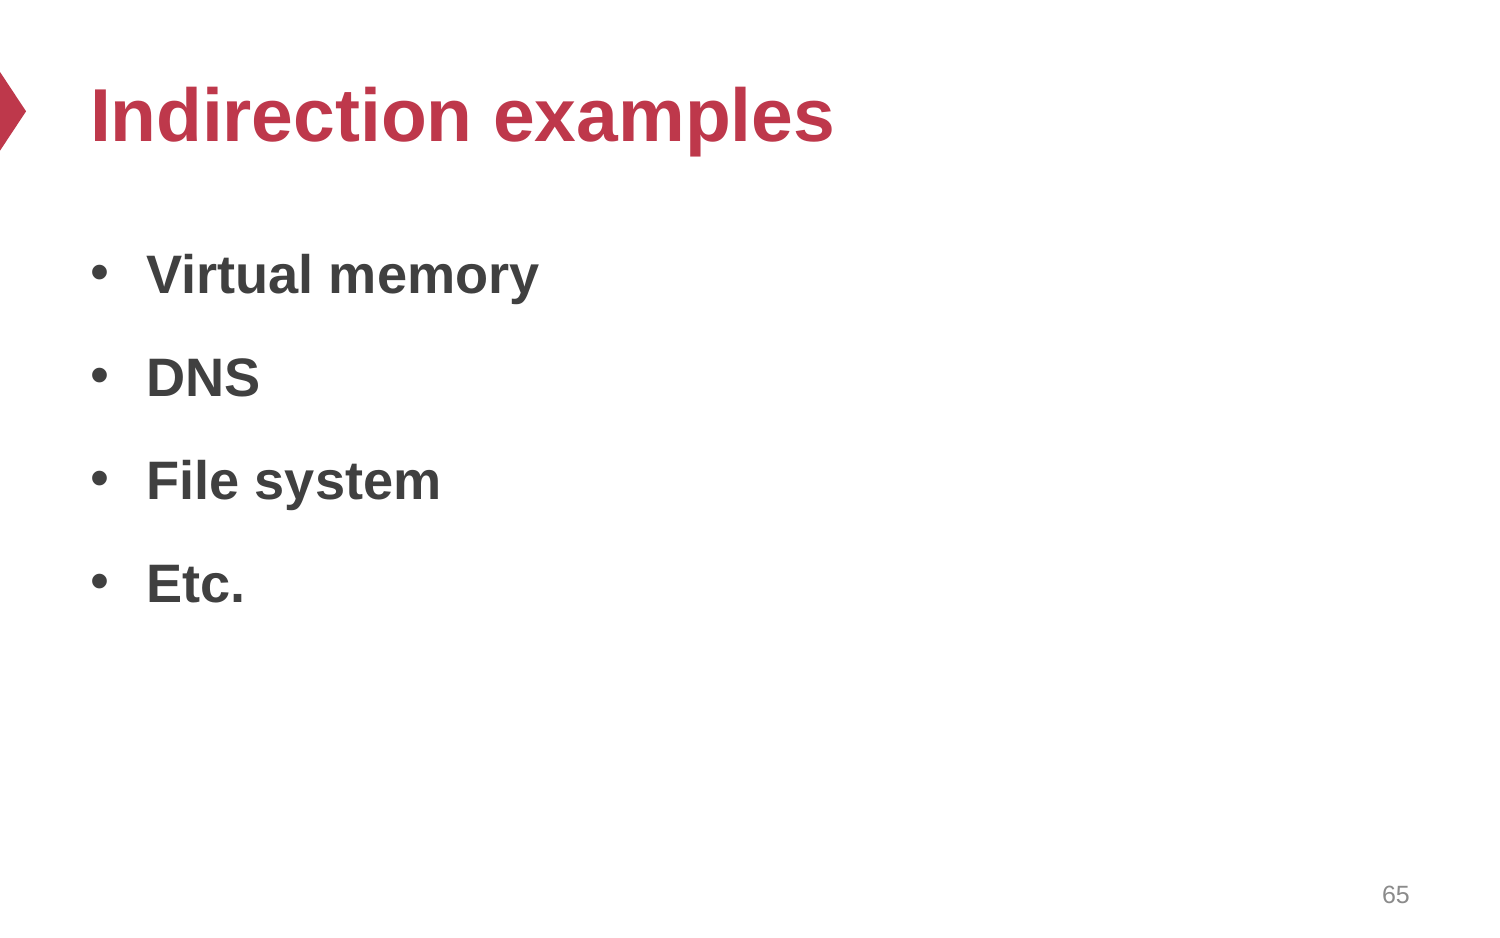

# Indirection examples
Virtual memory
DNS
File system
Etc.
65